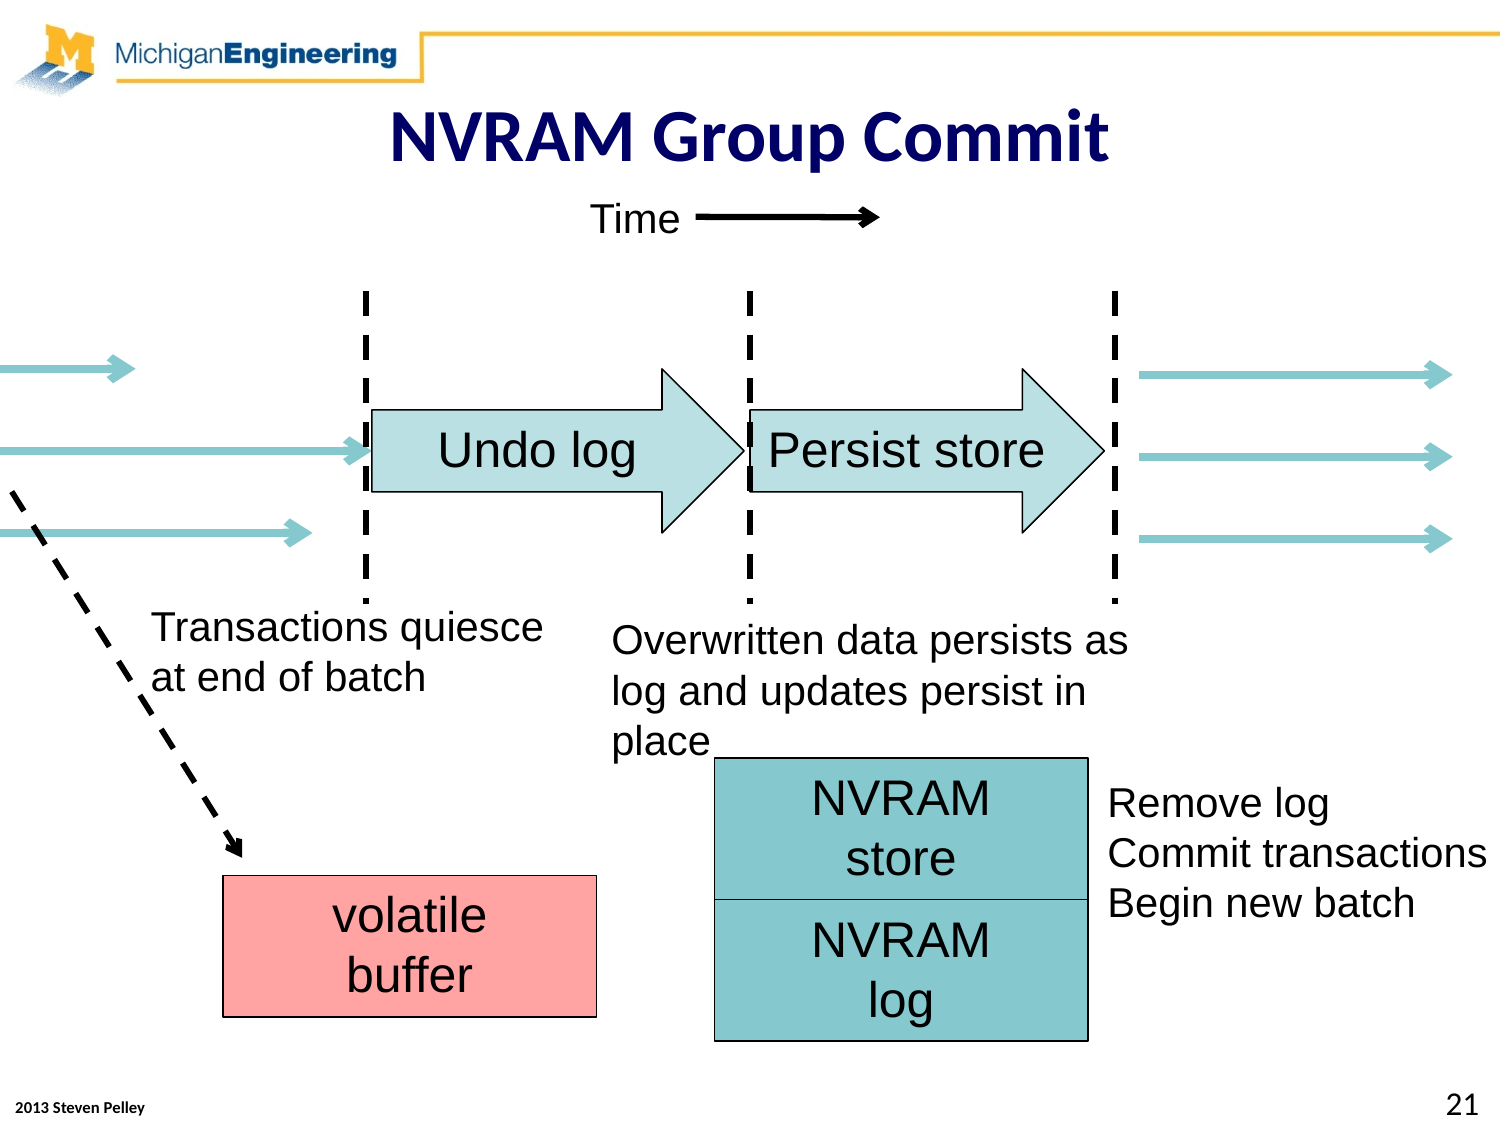

# NVRAM Group Commit
Time
Undo log
Persist store
Transactions quiesce at end of batch
Overwritten data persists as log and updates persist in place
NVRAM
store
Remove log
Commit transactions
Begin new batch
volatile
buffer
NVRAM
log
21